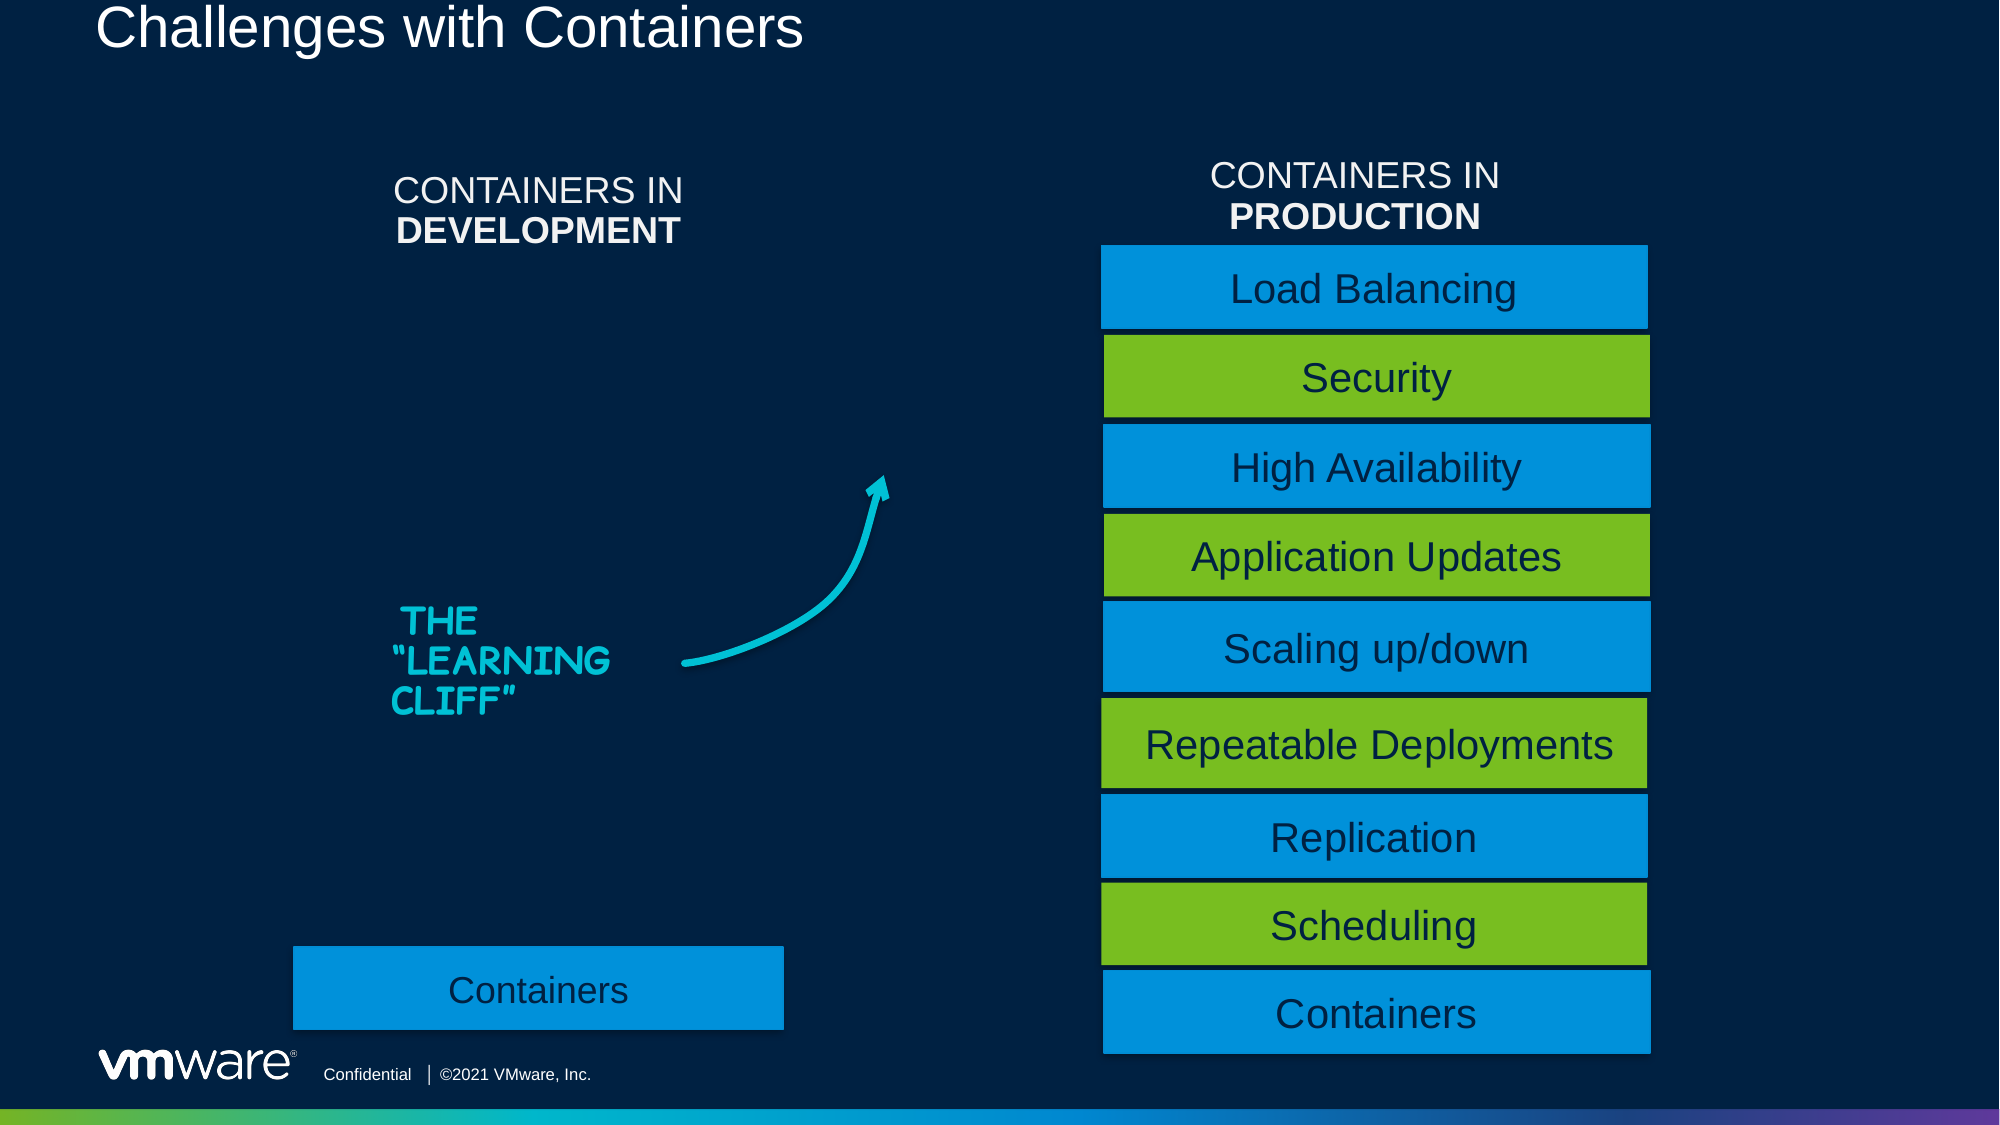

# Challenges with Containers
CONTAINERS IN
PRODUCTION
CONTAINERS IN
DEVELOPMENT
Load Balancing
Security
High Availability

Application Updates
Scaling up/down
	THE
“LEARNING
CLIFF”
 Repeatable Deployments
Replication
Scheduling
Containers
Containers
3